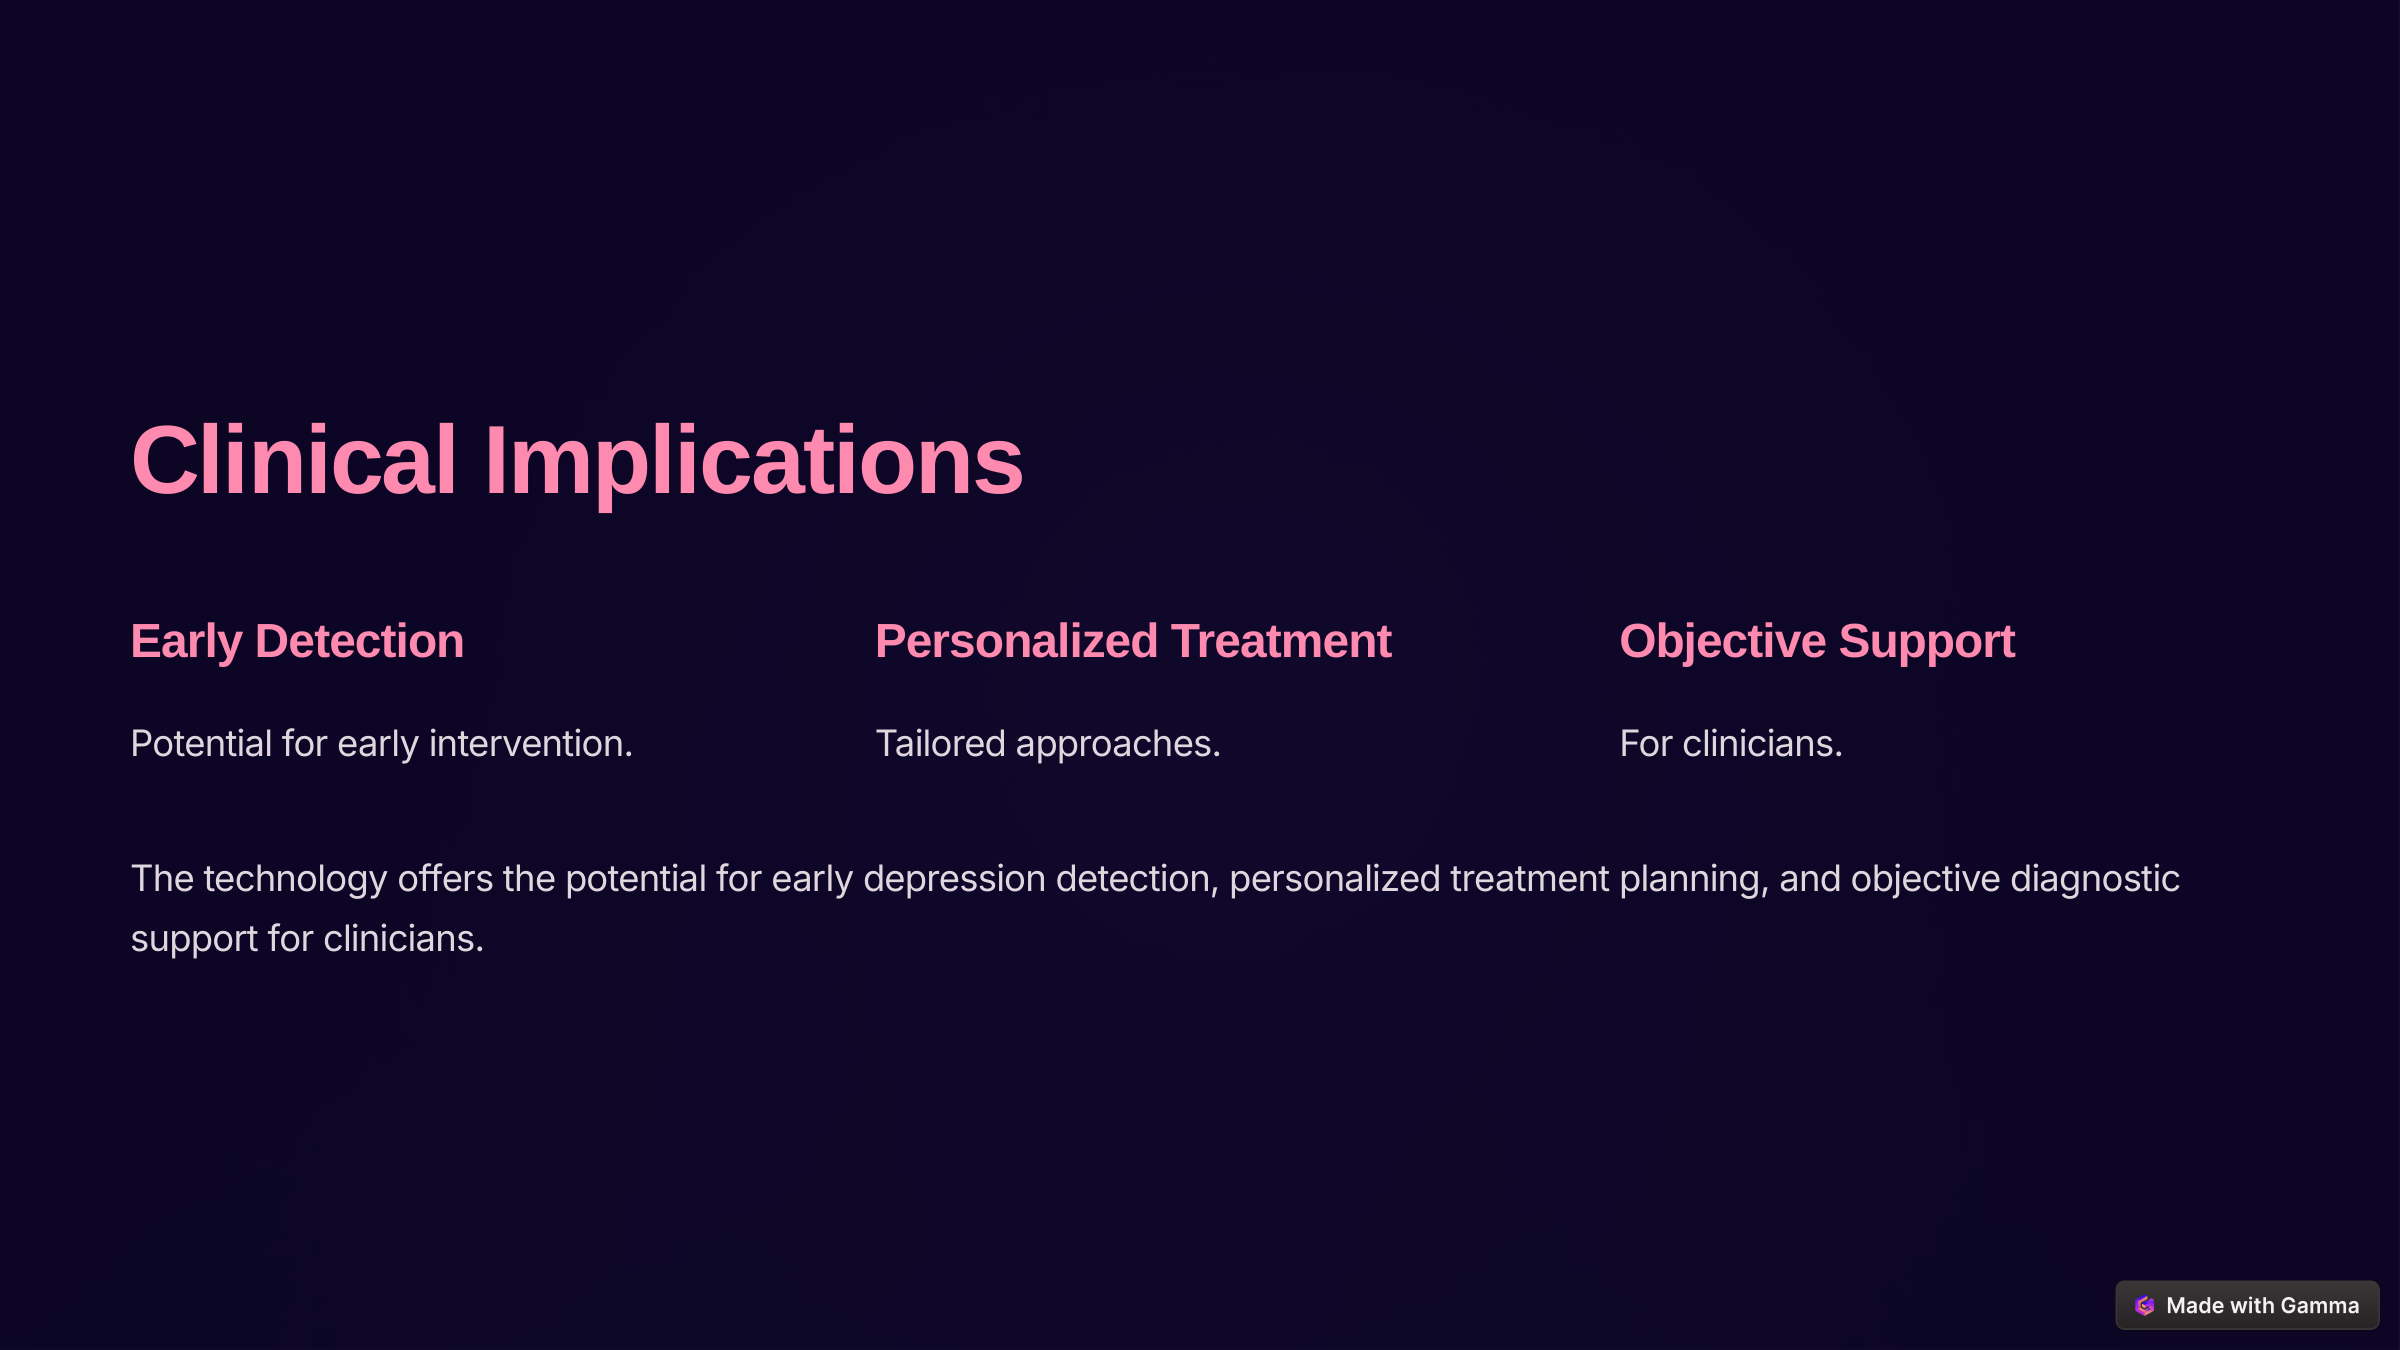

Clinical Implications
Early Detection
Personalized Treatment
Objective Support
Potential for early intervention.
Tailored approaches.
For clinicians.
The technology offers the potential for early depression detection, personalized treatment planning, and objective diagnostic support for clinicians.